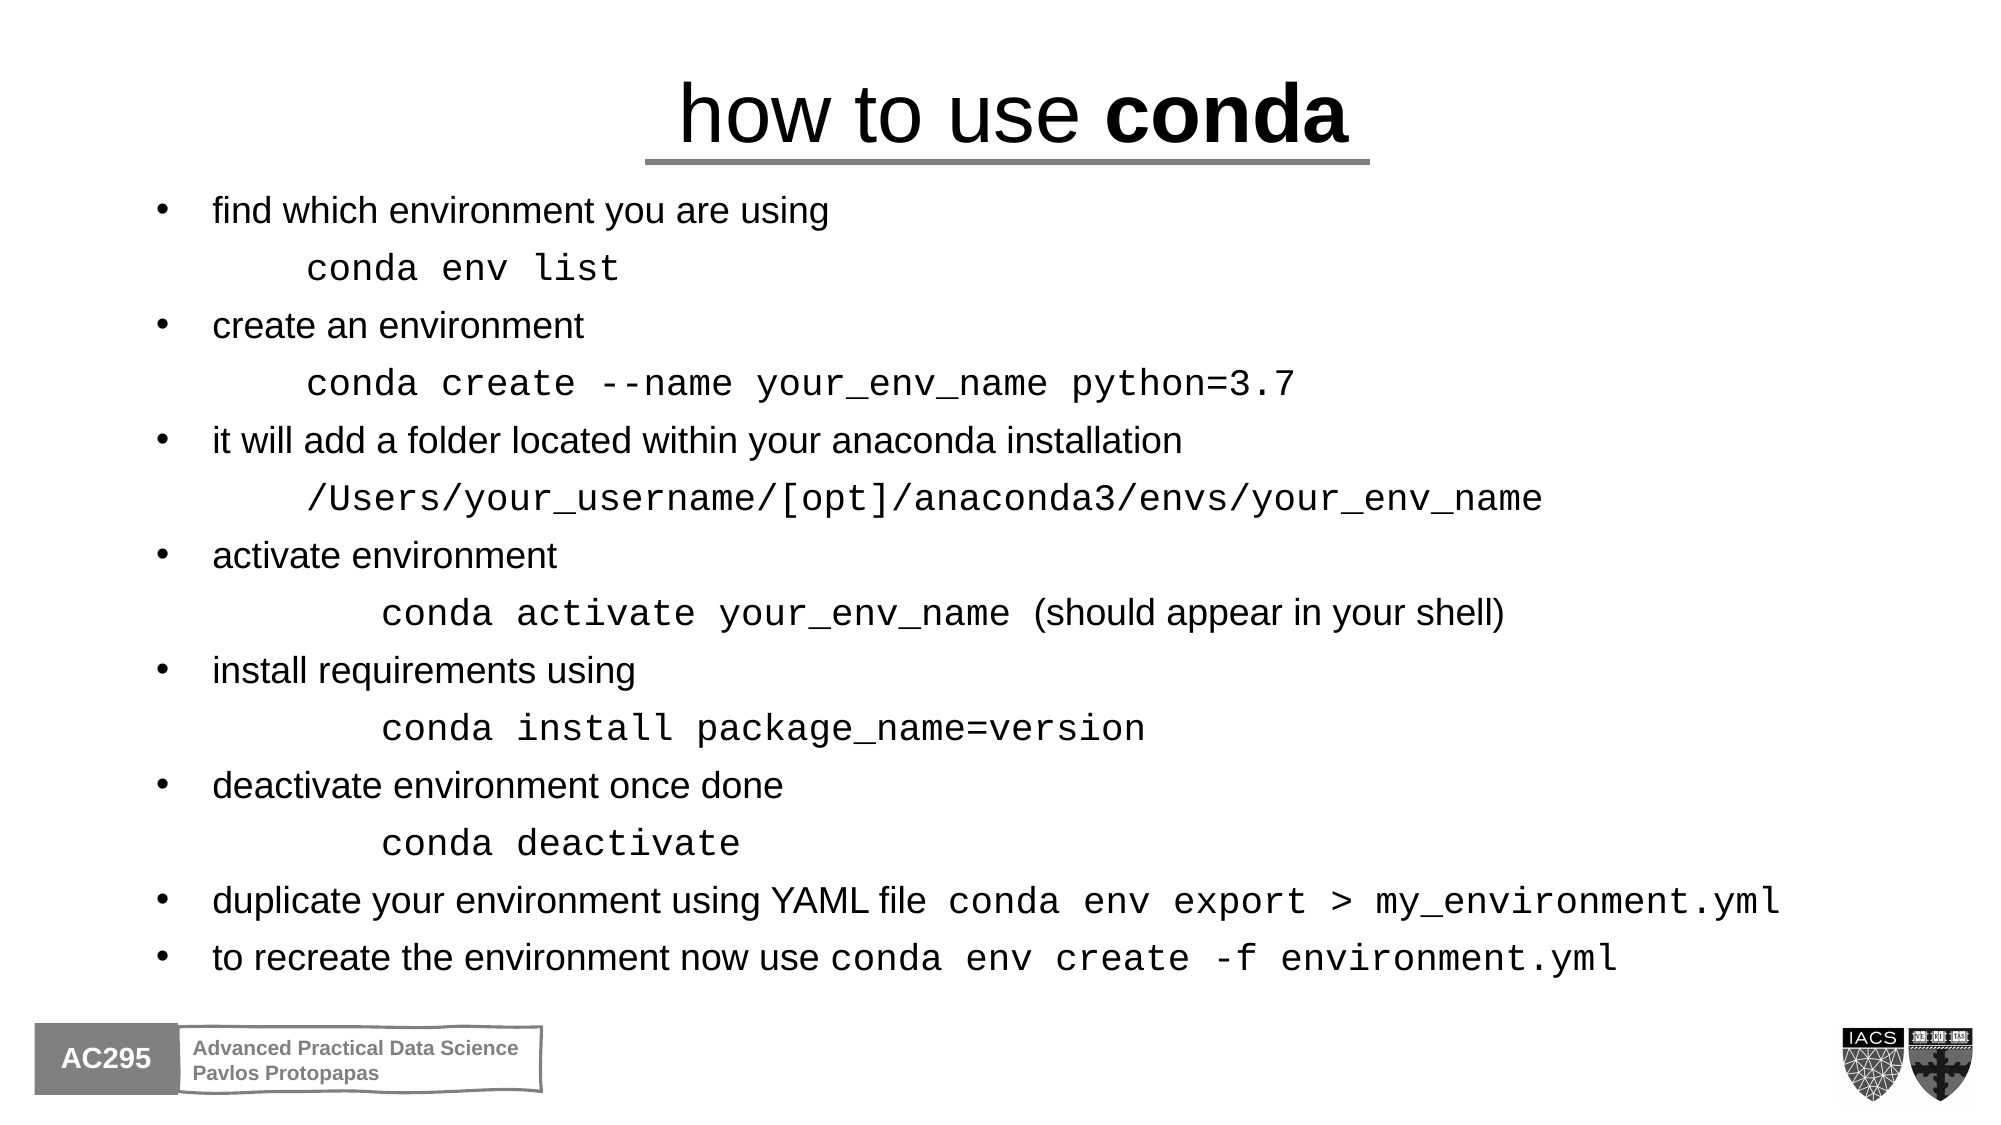

how to use conda
find which environment you are using
	conda env list
create an environment
conda create --name your_env_name python=3.7
it will add a folder located within your anaconda installation
/Users/your_username/[opt]/anaconda3/envs/your_env_name
activate environment
	conda activate your_env_name (should appear in your shell)
install requirements using
	conda install package_name=version
deactivate environment once done
	conda deactivate
duplicate your environment using YAML file  conda env export > my_environment.yml
to recreate the environment now use conda env create -f environment.yml